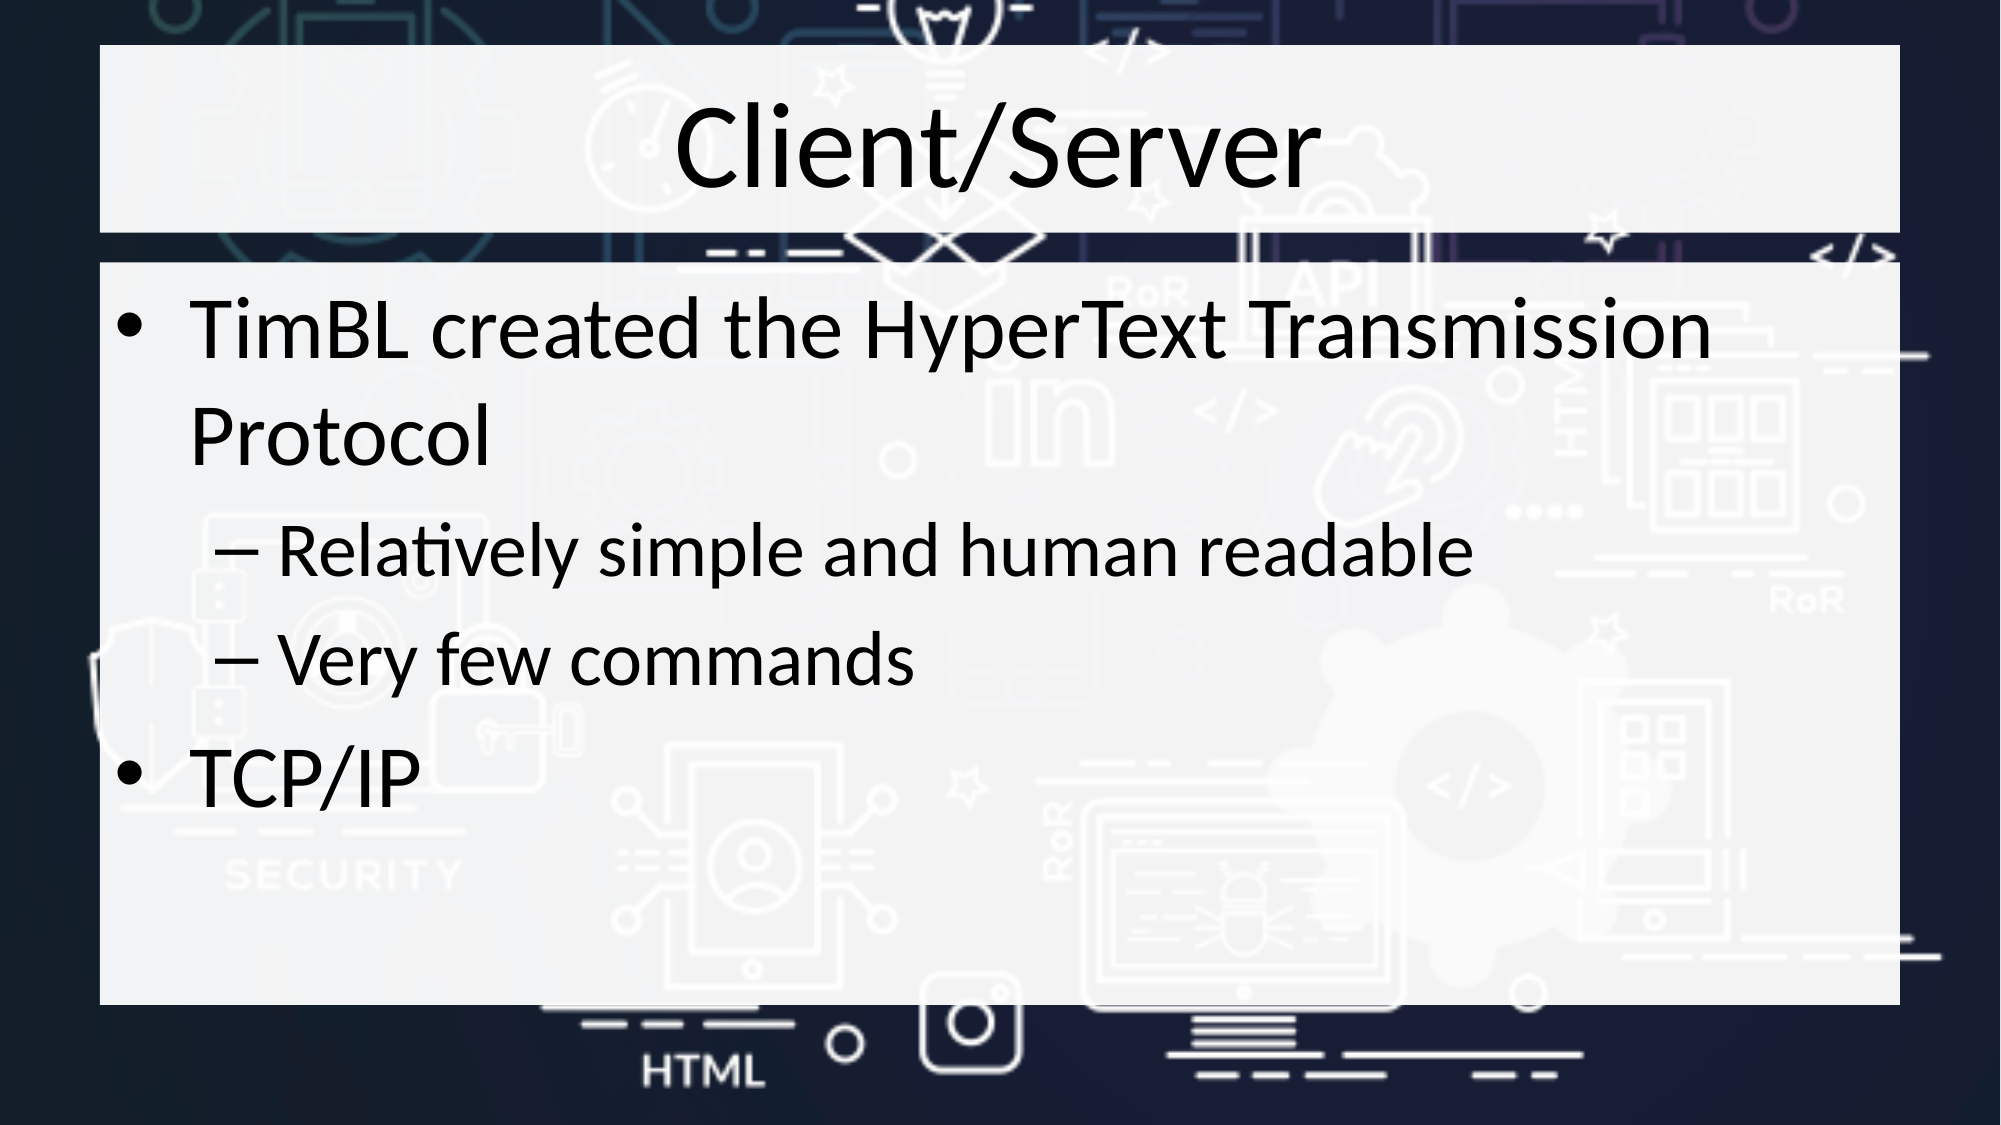

# Client/Server
TimBL created the HyperText Transmission Protocol
Relatively simple and human readable
Very few commands
TCP/IP